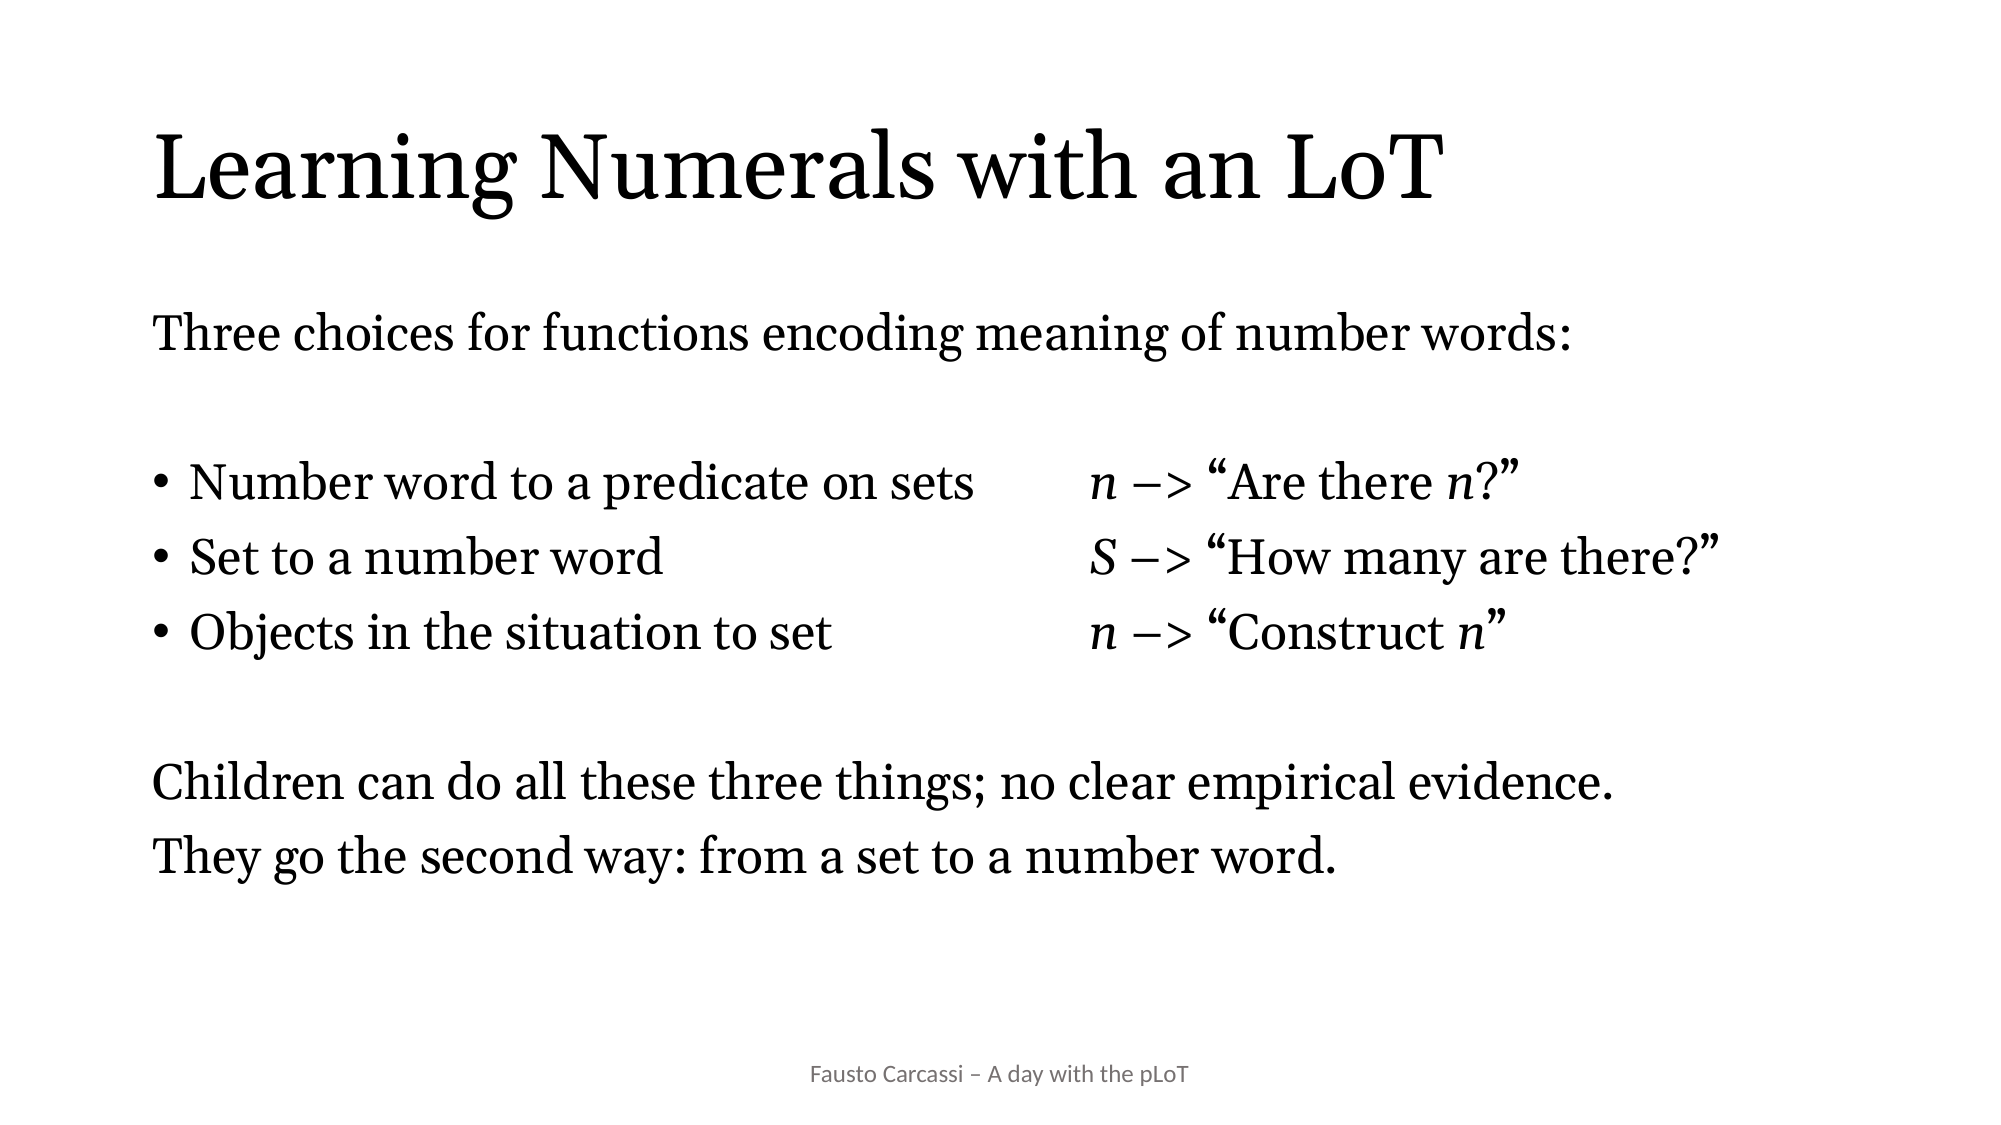

# Learning Numerals with an LoT
Three choices for functions encoding meaning of number words:

Number word to a predicate on sets	n –> “Are there n?”
Set to a number word			S –> “How many are there?”
Objects in the situation to set		n –> “Construct n”

Children can do all these three things; no clear empirical evidence.
They go the second way: from a set to a number word.
Fausto Carcassi – A day with the pLoT